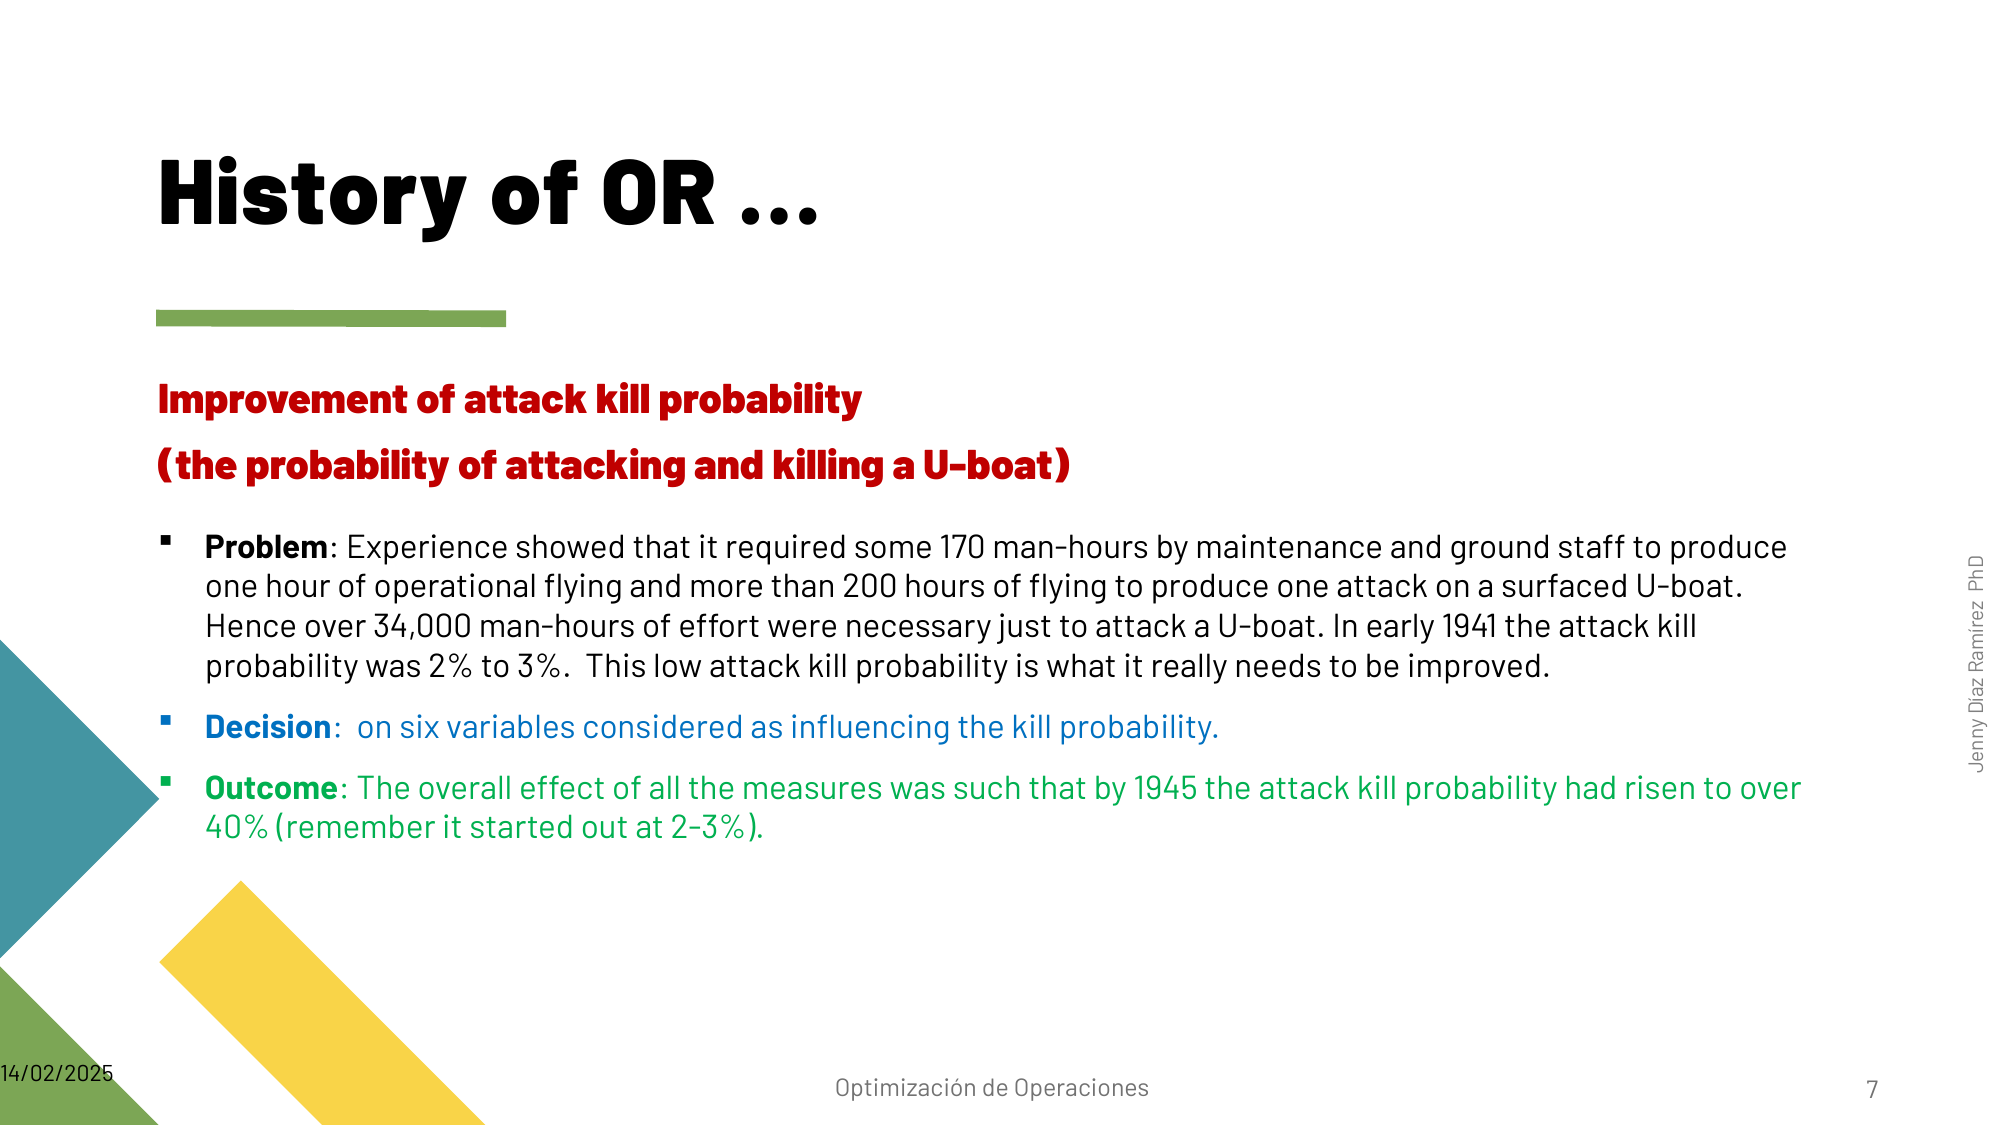

# History of OR …
Improvement of attack kill probability
(the probability of attacking and killing a U-boat)

Problem: Experience showed that it required some 170 man-hours by maintenance and ground staff to produce one hour of operational flying and more than 200 hours of flying to produce one attack on a surfaced U-boat. Hence over 34,000 man-hours of effort were necessary just to attack a U-boat. In early 1941 the attack kill probability was 2% to 3%.  This low attack kill probability is what it really needs to be improved.
Decision:  on six variables considered as influencing the kill probability.
Outcome: The overall effect of all the measures was such that by 1945 the attack kill probability had risen to over 40% (remember it started out at 2-3%).

14/02/2025
Optimización de Operaciones
7